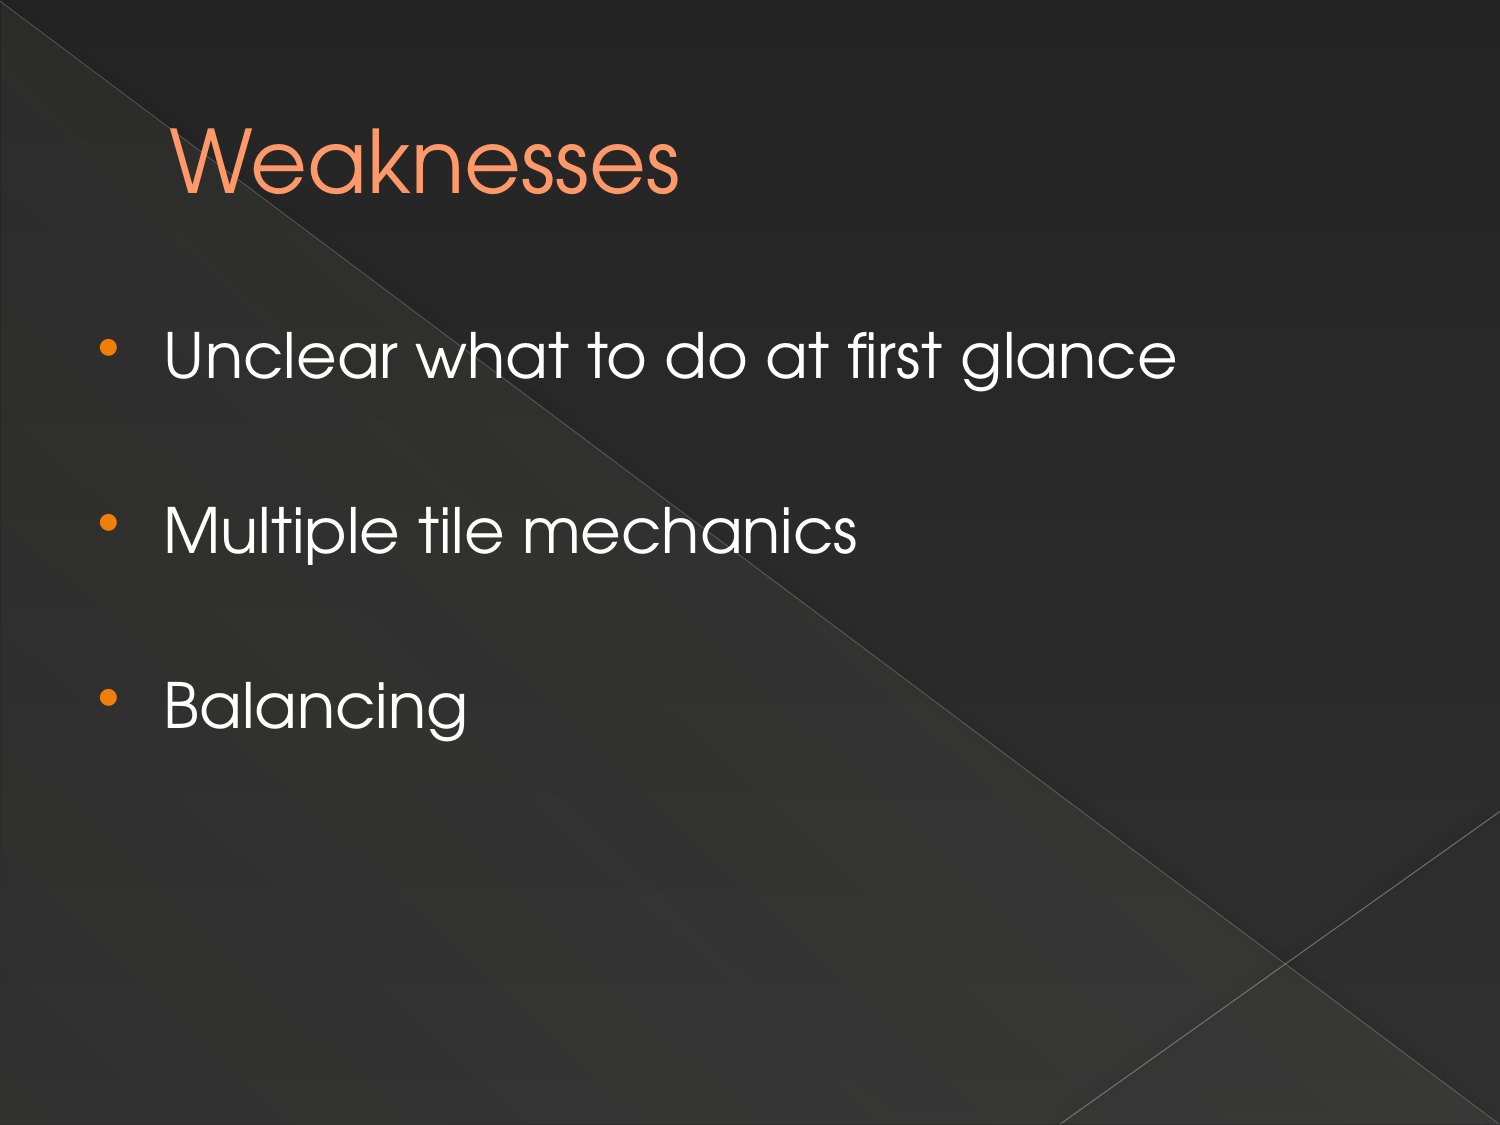

# Weaknesses
Unclear what to do at first glance

Multiple tile mechanics

Balancing